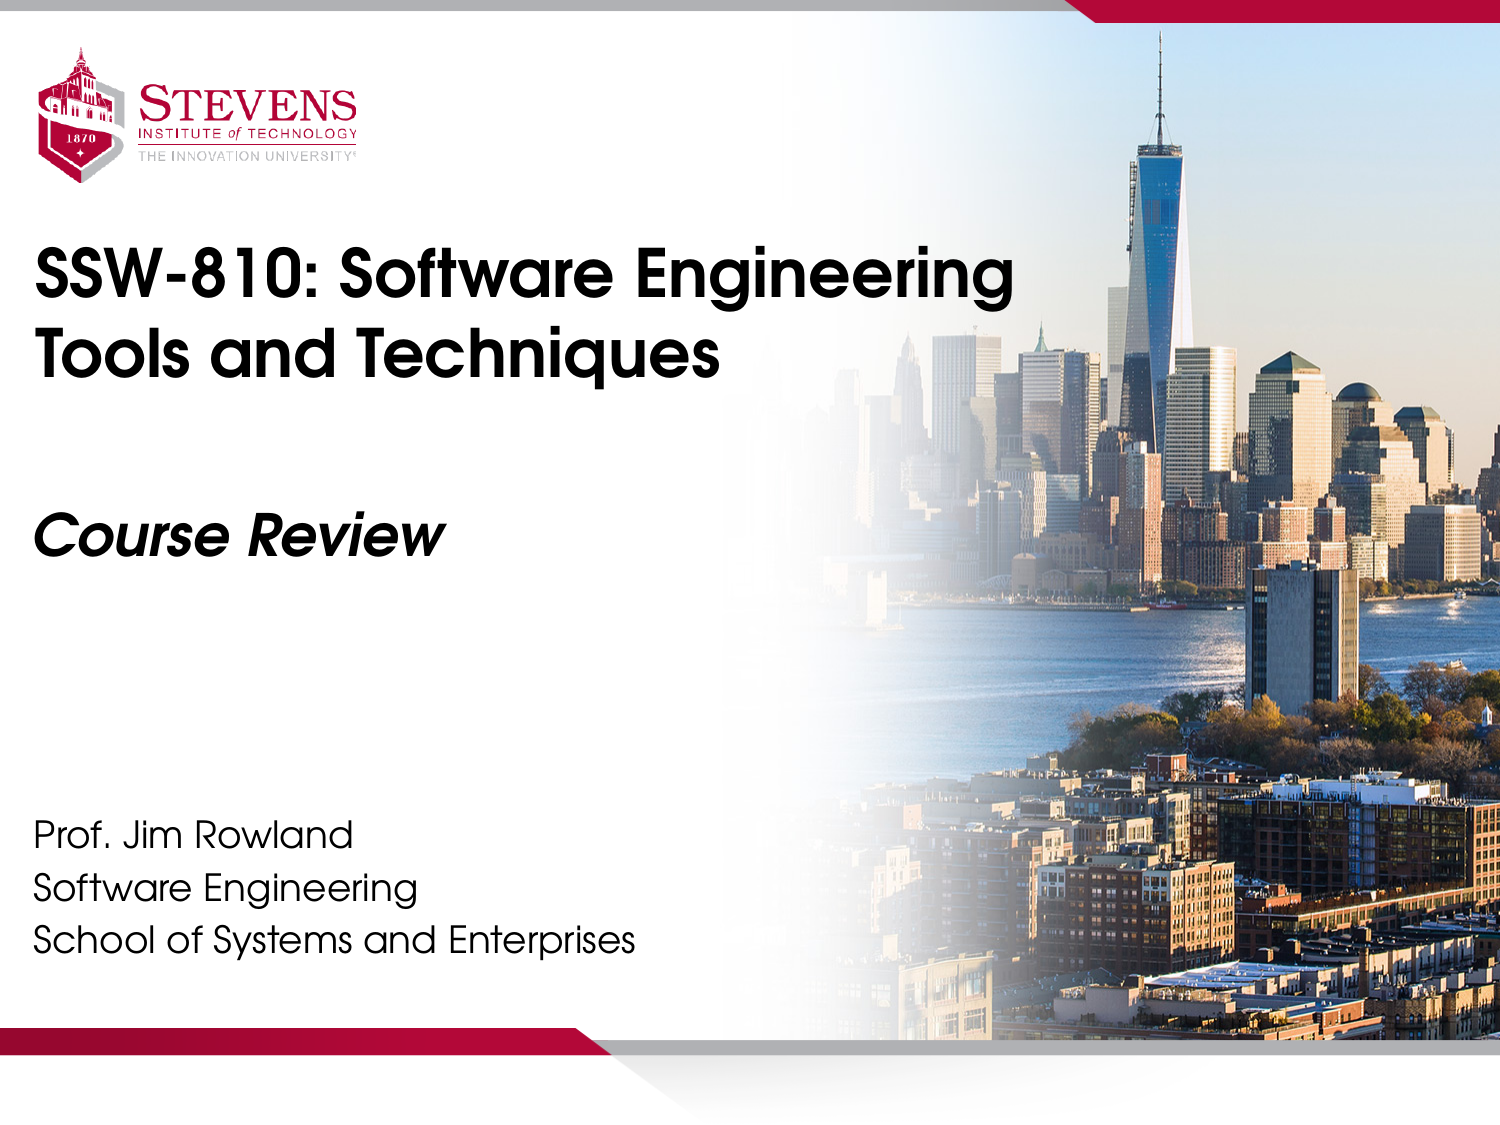

SSW-810: Software Engineering Tools and Techniques
Course Review
Prof. Jim Rowland
Software Engineering
School of Systems and Enterprises